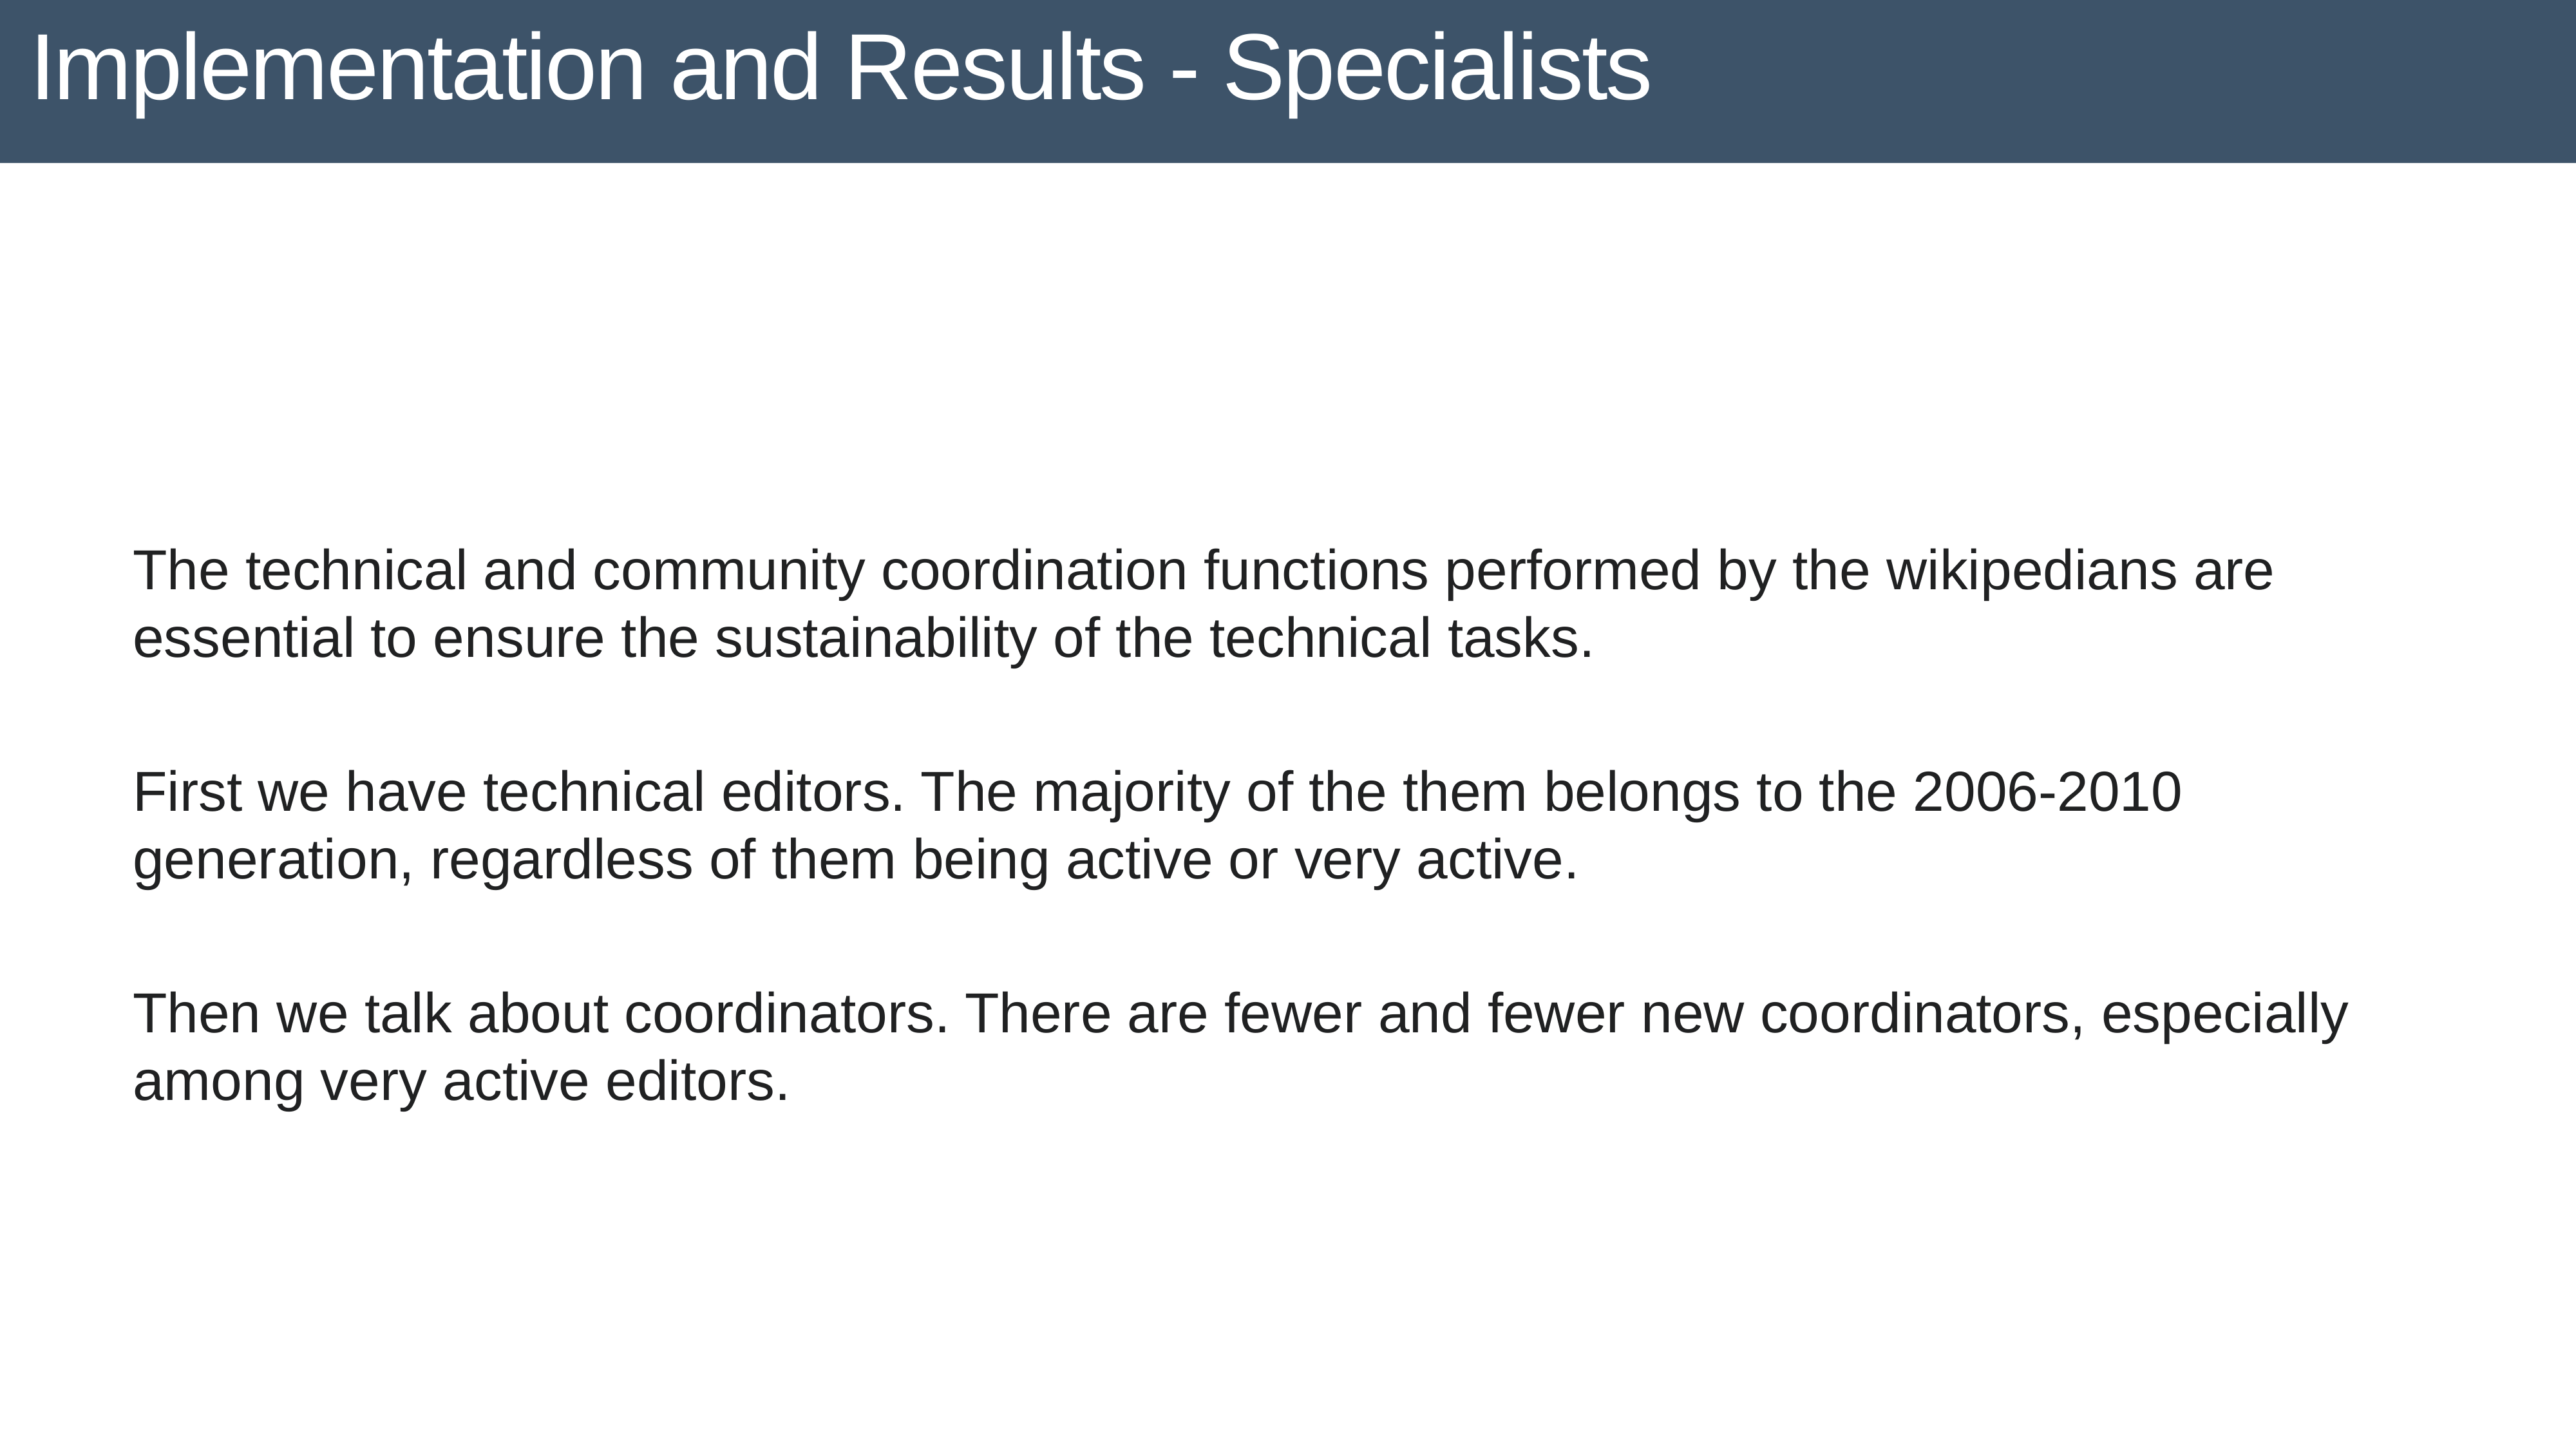

Implementation and Results - Specialists

The technical and community coordination functions performed by the wikipedians are essential to ensure the sustainability of the technical tasks.

First we have technical editors. The majority of the them belongs to the 2006-2010 generation, regardless of them being active or very active.

Then we talk about coordinators. There are fewer and fewer new coordinators, especially among very active editors.